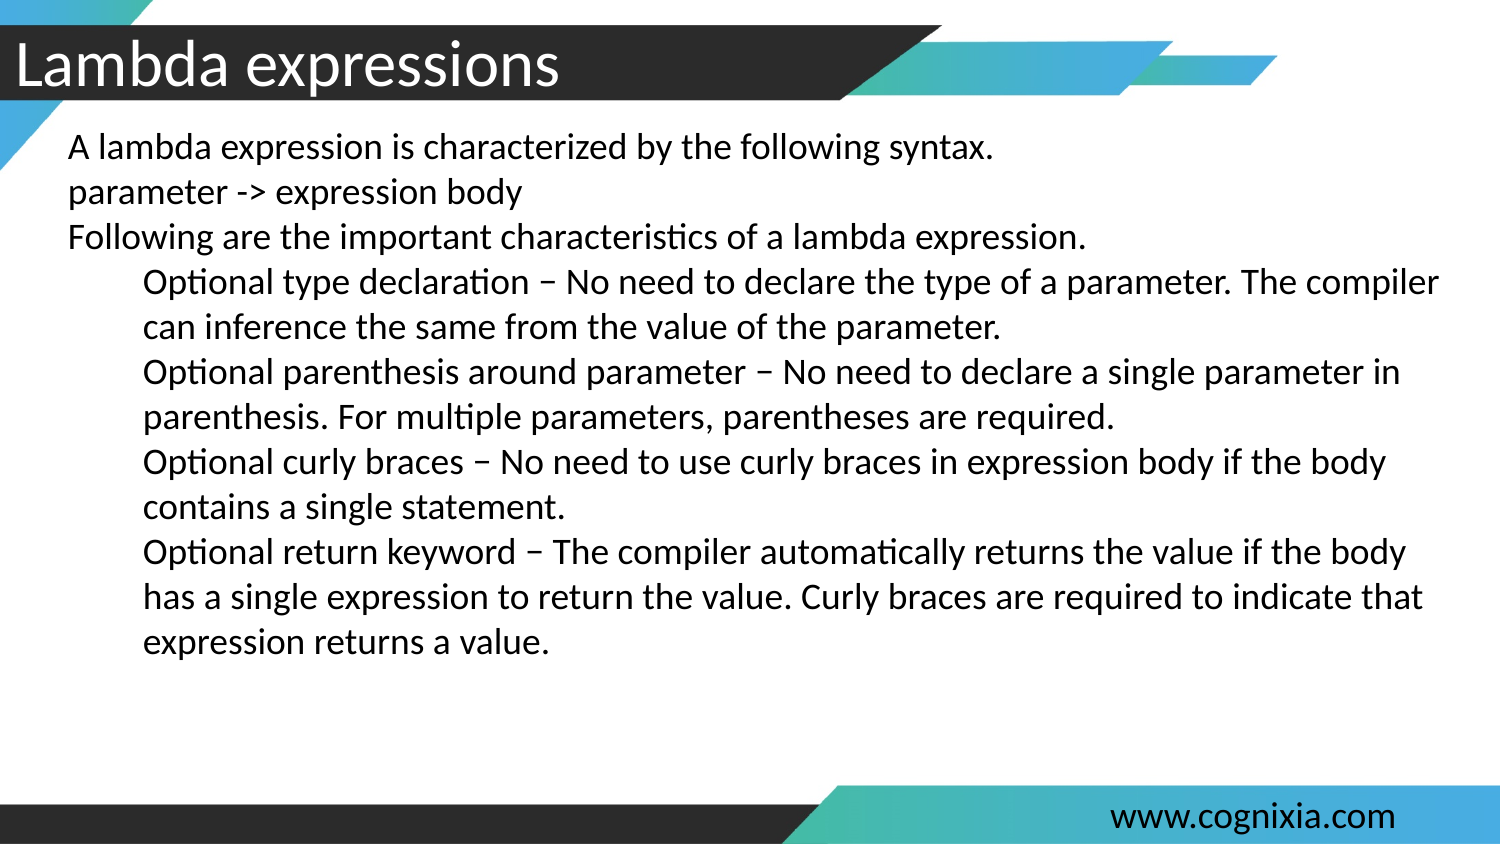

#
Lambda expressions
A lambda expression is characterized by the following syntax.
parameter -> expression body
Following are the important characteristics of a lambda expression.
Optional type declaration − No need to declare the type of a parameter. The compiler can inference the same from the value of the parameter.
Optional parenthesis around parameter − No need to declare a single parameter in parenthesis. For multiple parameters, parentheses are required.
Optional curly braces − No need to use curly braces in expression body if the body contains a single statement.
Optional return keyword − The compiler automatically returns the value if the body has a single expression to return the value. Curly braces are required to indicate that expression returns a value.